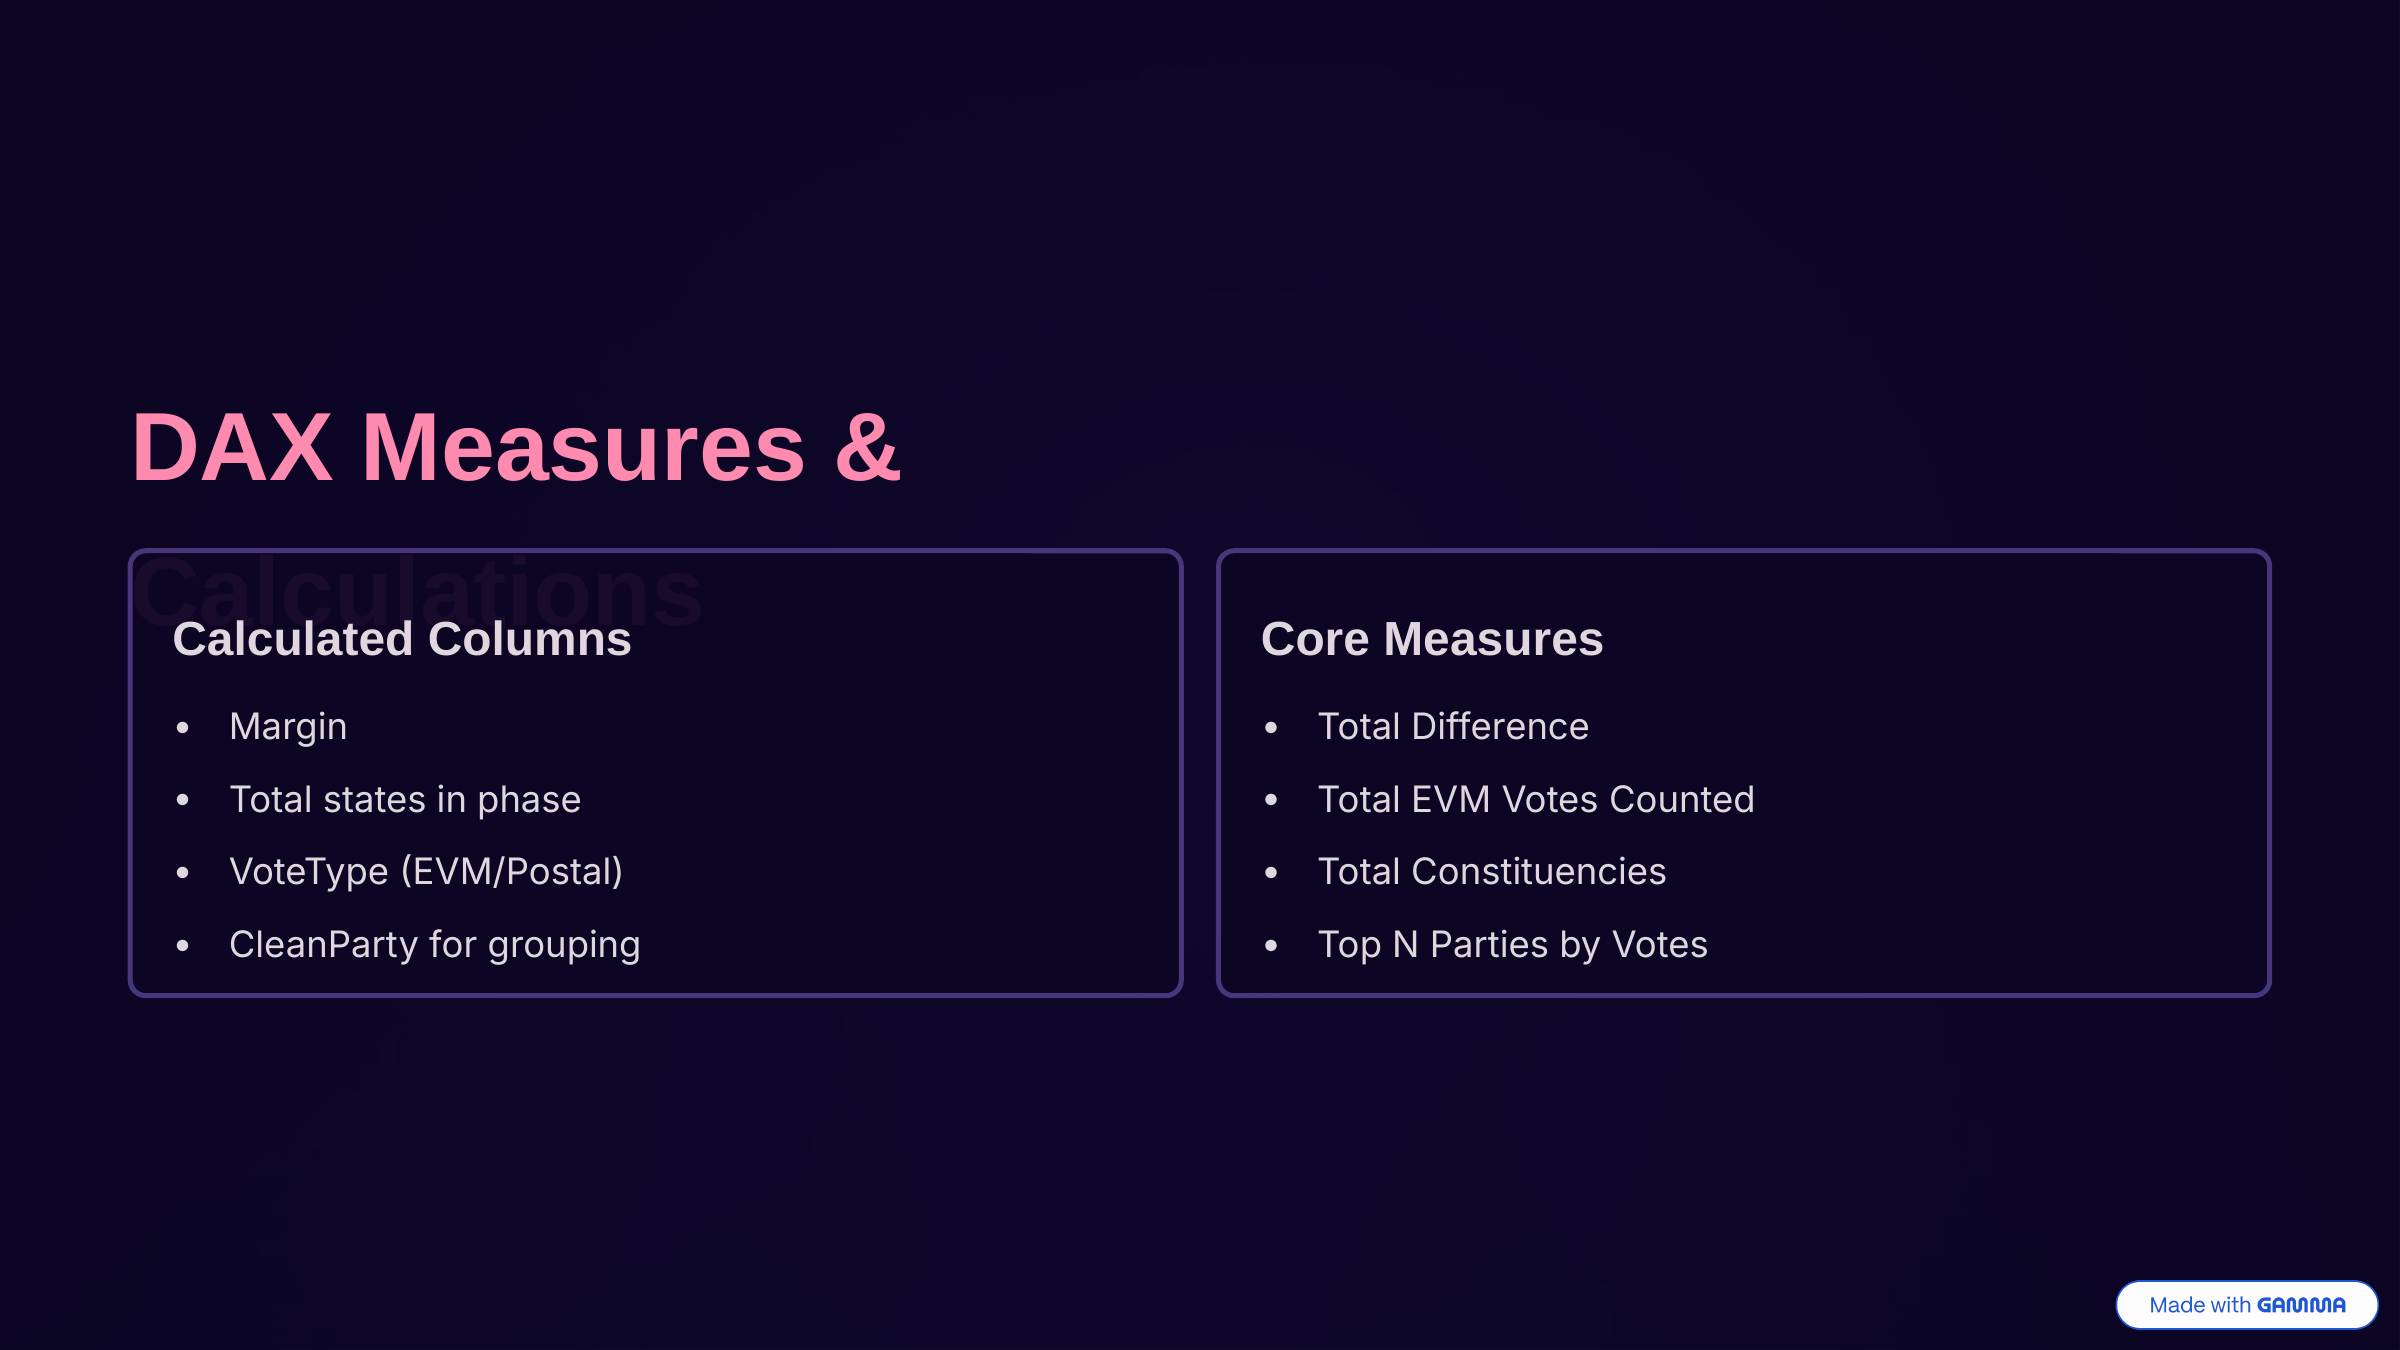

DAX Measures & Calculations

Calculated Columns
Core Measures
Margin
Total Difference
Total states in phase
Total EVM Votes Counted
VoteType (EVM/Postal)
Total Constituencies
CleanParty for grouping
Top N Parties by Votes